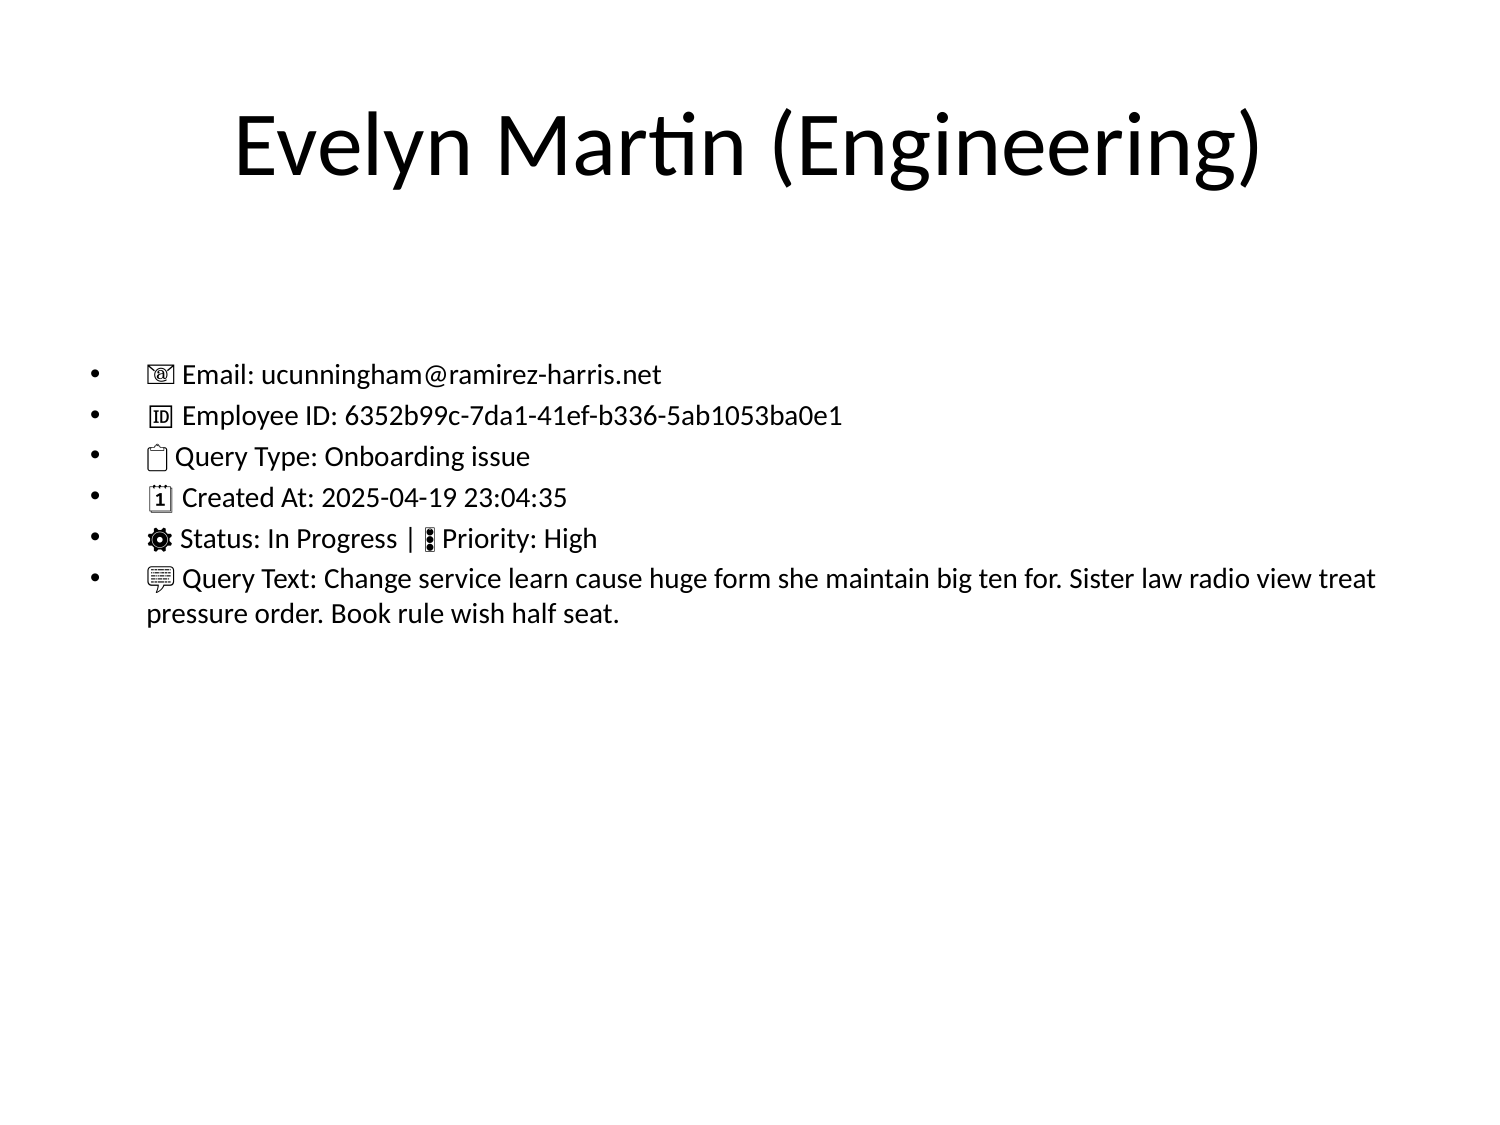

# Evelyn Martin (Engineering)

📧 Email: ucunningham@ramirez-harris.net
🆔 Employee ID: 6352b99c-7da1-41ef-b336-5ab1053ba0e1
📋 Query Type: Onboarding issue
🗓 Created At: 2025-04-19 23:04:35
⚙ Status: In Progress | 🚦 Priority: High
💬 Query Text: Change service learn cause huge form she maintain big ten for. Sister law radio view treat pressure order. Book rule wish half seat.